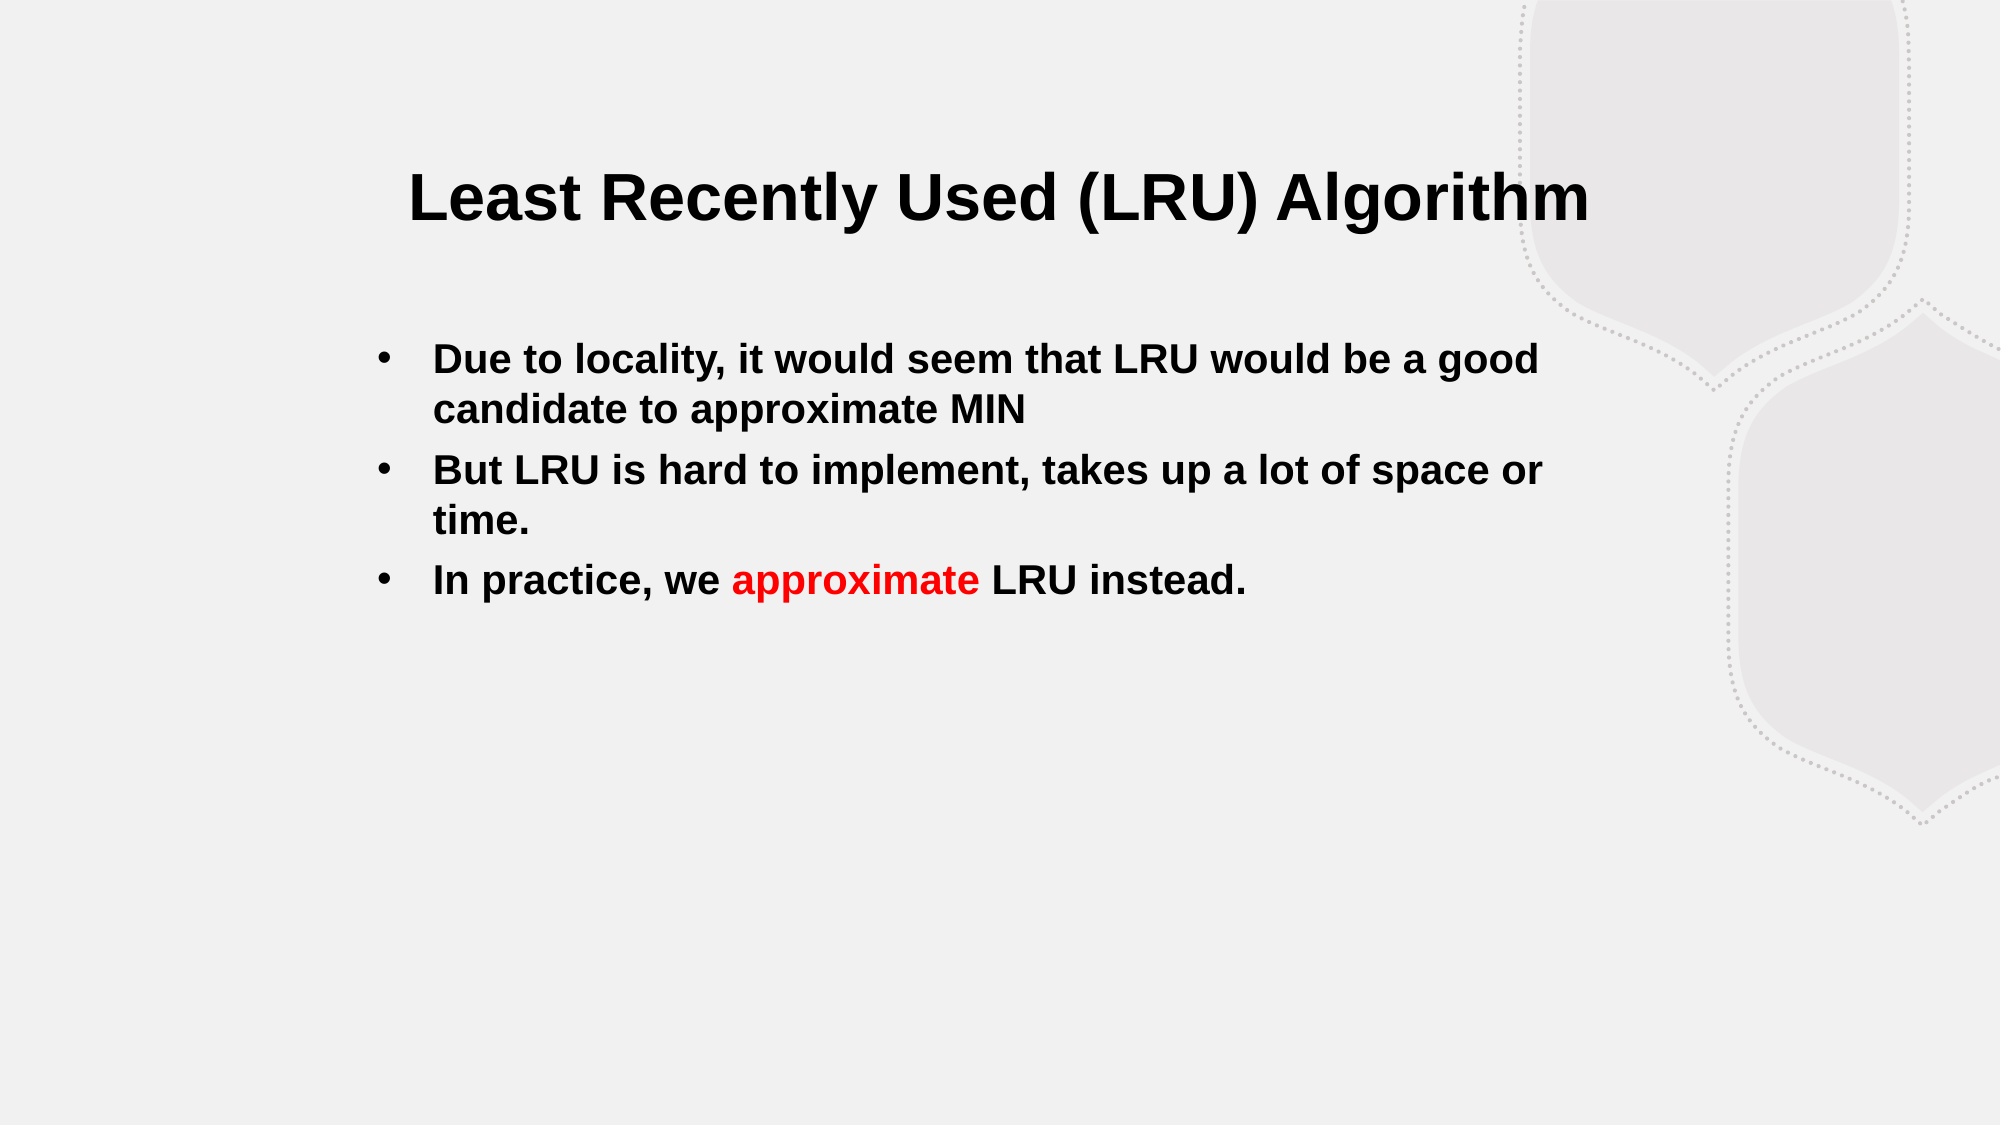

Least Recently Used (LRU) Algorithm
Due to locality, it would seem that LRU would be a good candidate to approximate MIN
But LRU is hard to implement, takes up a lot of space or time.
In practice, we approximate LRU instead.